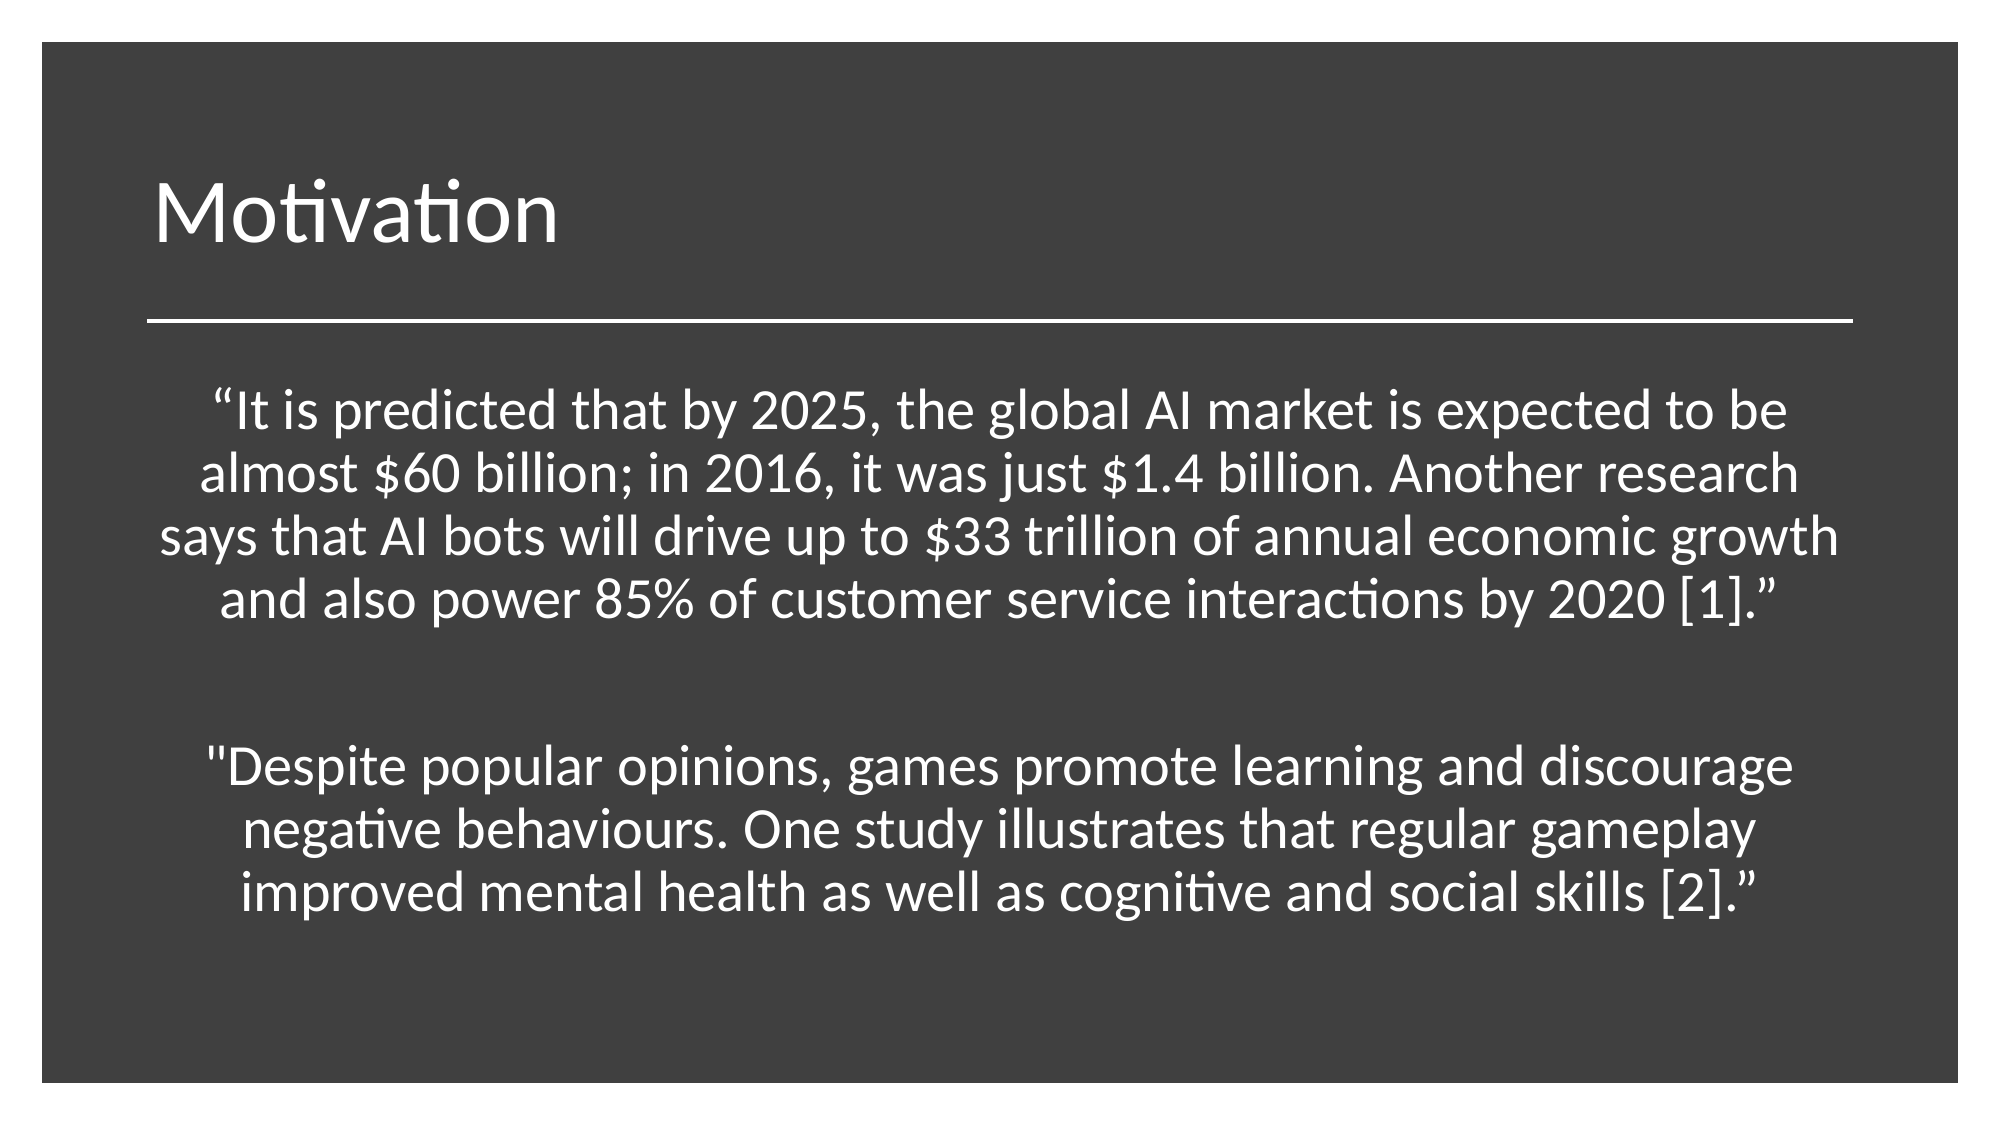

# Motivation
“It is predicted that by 2025, the global AI market is expected to be almost $60 billion; in 2016, it was just $1.4 billion. Another research says that AI bots will drive up to $33 trillion of annual economic growth and also power 85% of customer service interactions by 2020 [1].”

"Despite popular opinions, games promote learning and discourage negative behaviours. One study illustrates that regular gameplay improved mental health as well as cognitive and social skills [2].”